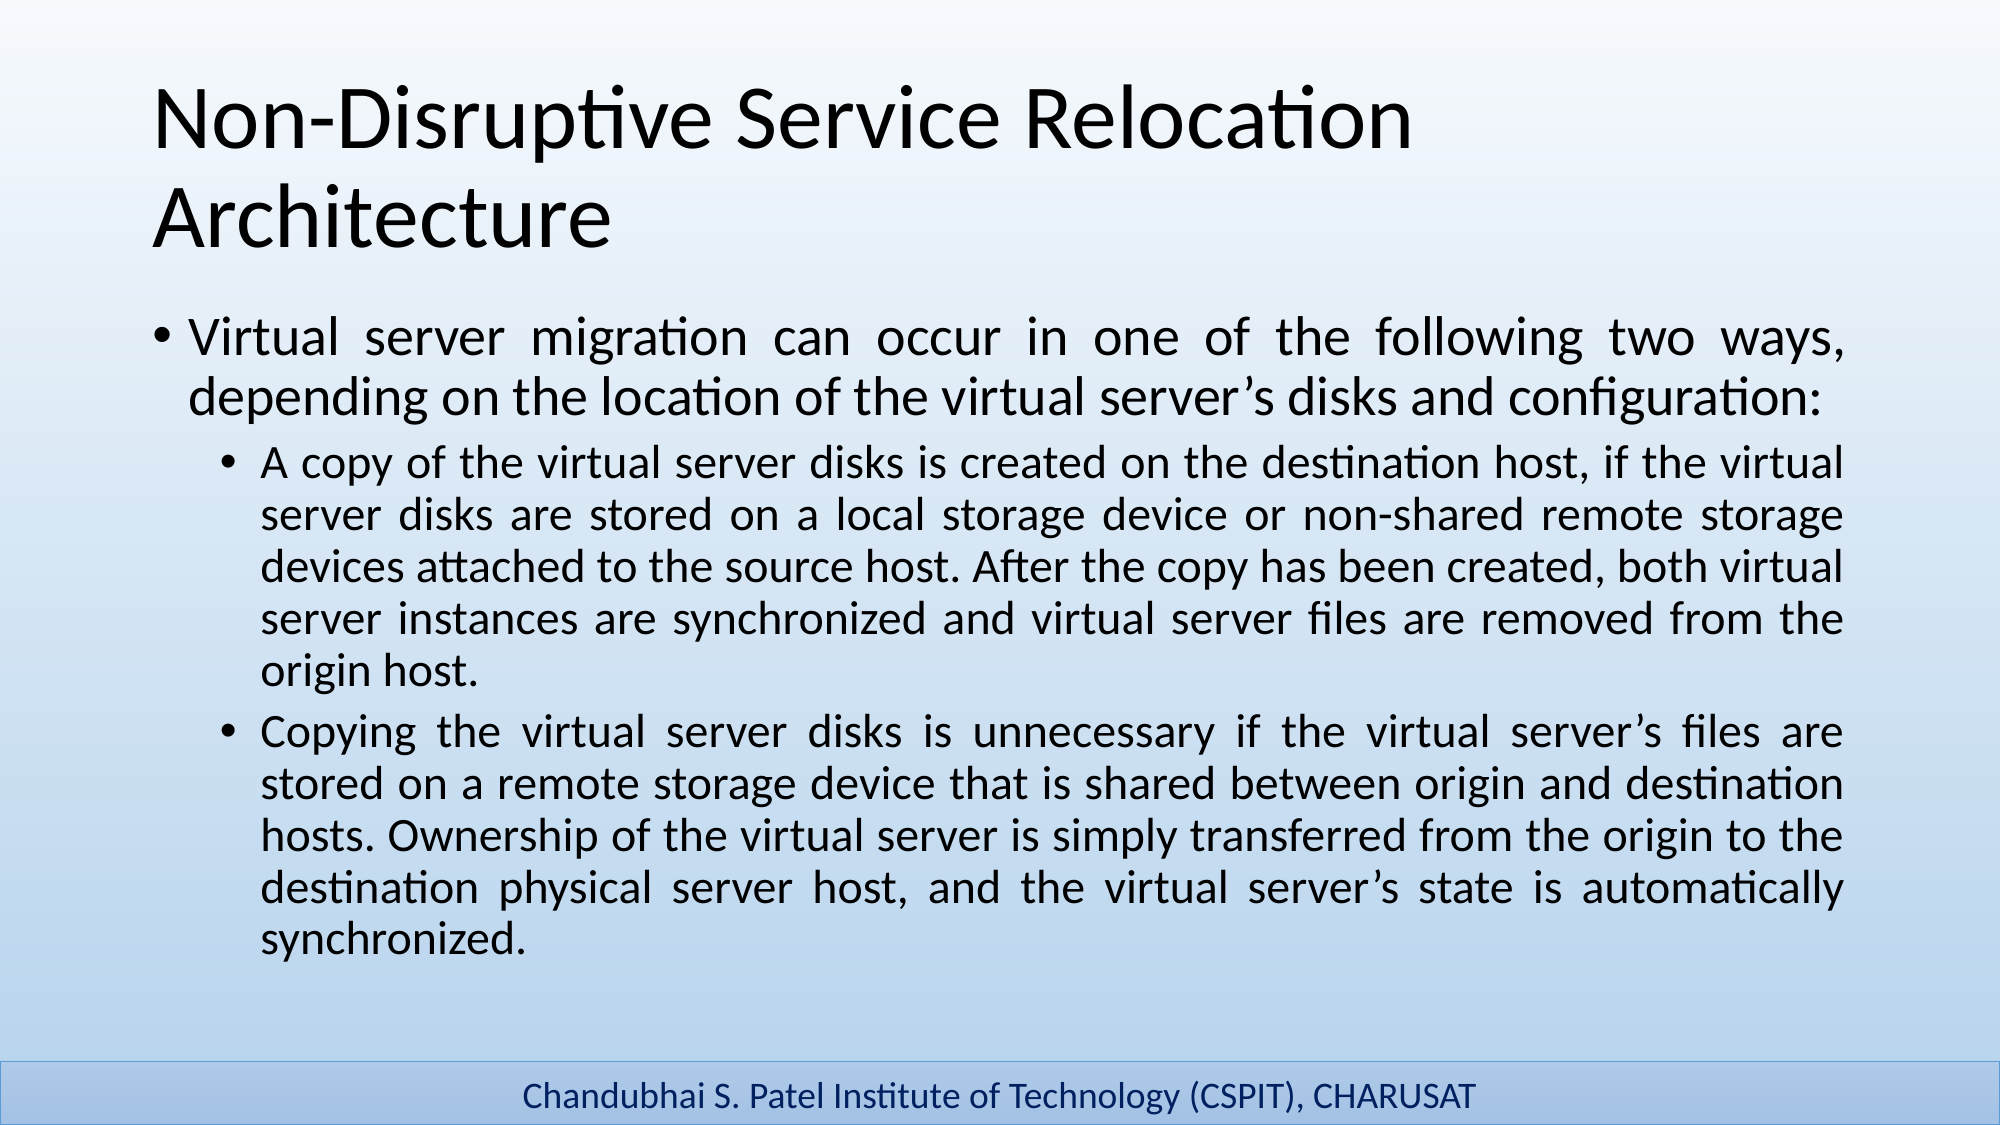

# Non-Disruptive Service Relocation Architecture
Virtual server migration can occur in one of the following two ways, depending on the location of the virtual server’s disks and configuration:
A copy of the virtual server disks is created on the destination host, if the virtual server disks are stored on a local storage device or non-shared remote storage devices attached to the source host. After the copy has been created, both virtual server instances are synchronized and virtual server files are removed from the origin host.
Copying the virtual server disks is unnecessary if the virtual server’s files are stored on a remote storage device that is shared between origin and destination hosts. Ownership of the virtual server is simply transferred from the origin to the destination physical server host, and the virtual server’s state is automatically synchronized.